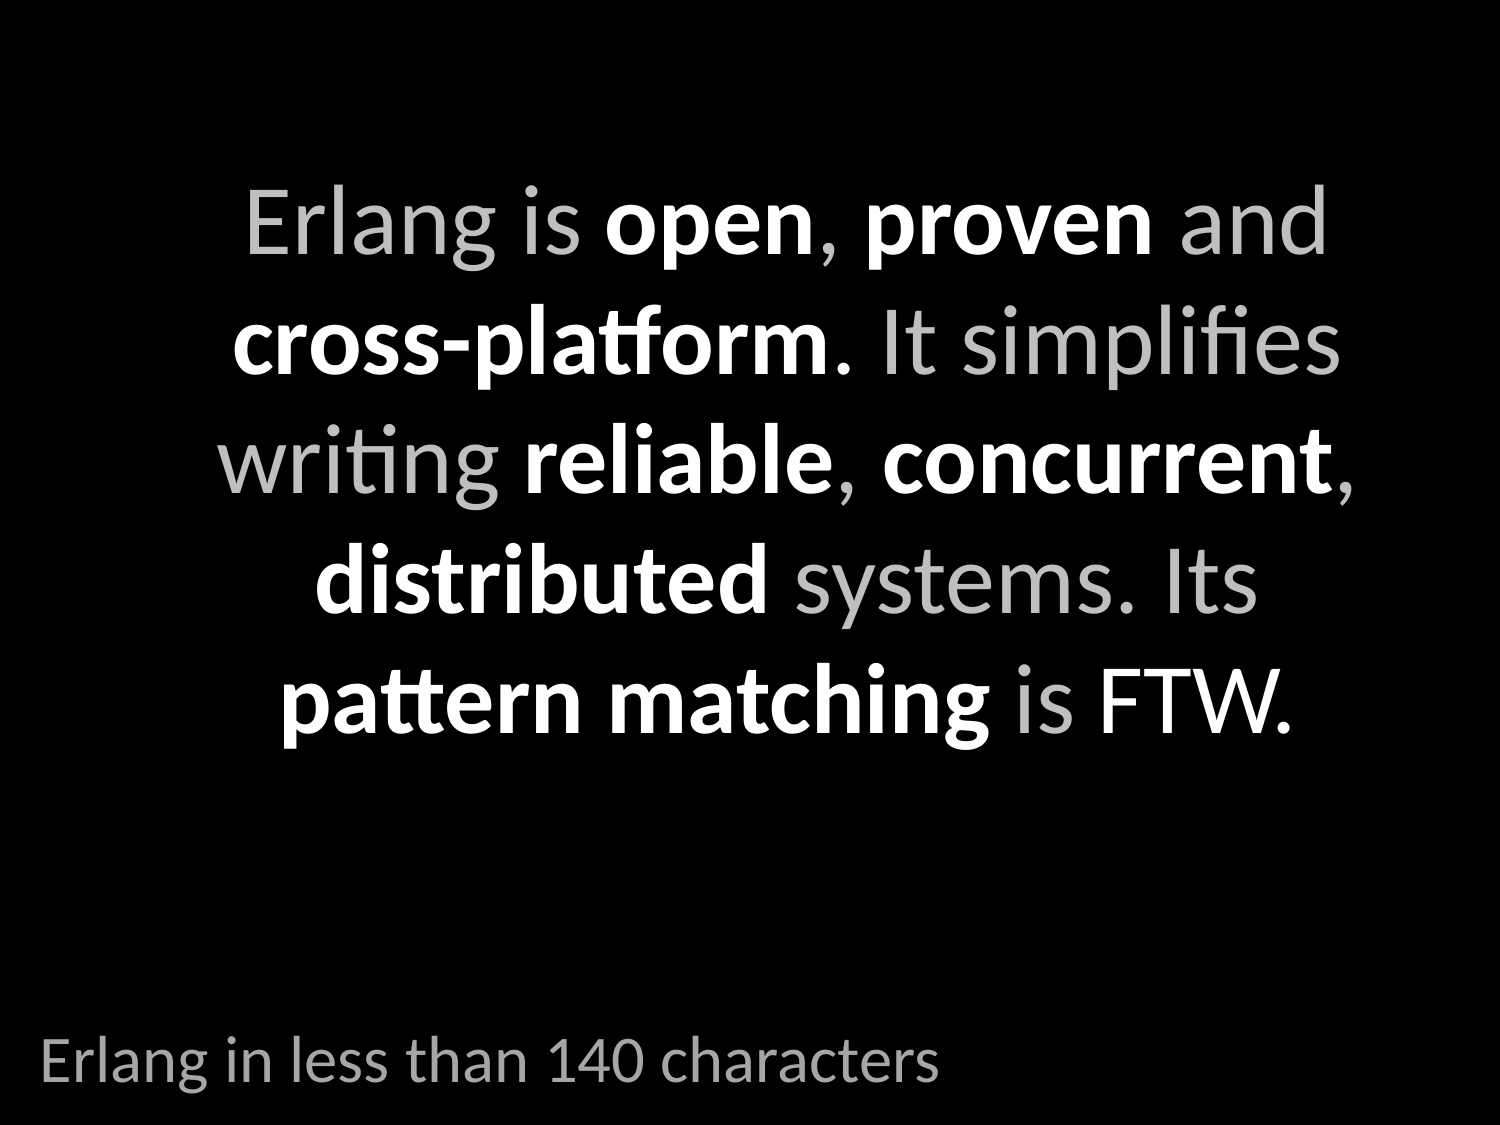

Erlang is open, proven and cross-platform. It simplifies writing reliable, concurrent, distributed systems. Its pattern matching is FTW.

# Erlang in less than 140 characters